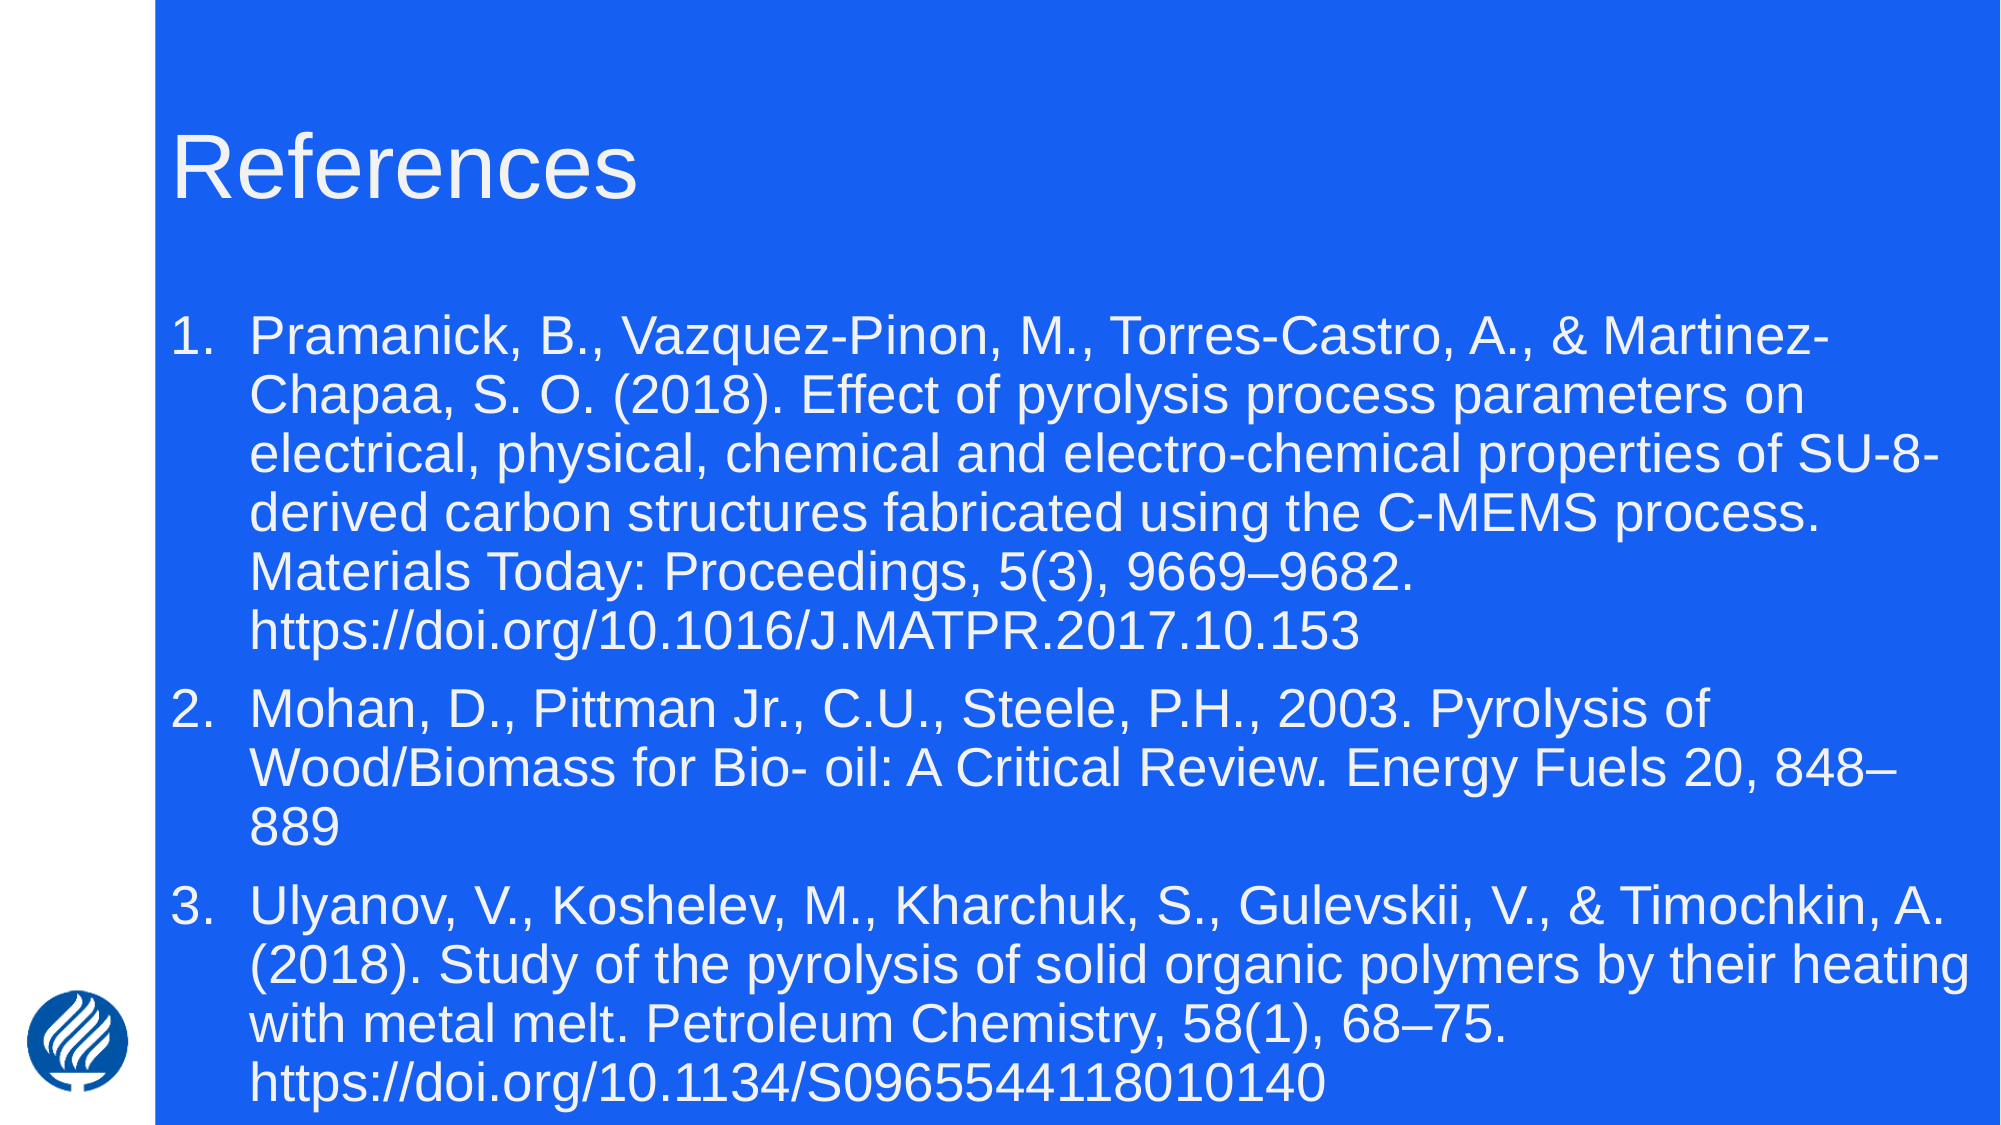

# References
Pramanick, B., Vazquez-Pinon, M., Torres-Castro, A., & Martinez-Chapaa, S. O. (2018). Effect of pyrolysis process parameters on electrical, physical, chemical and electro-chemical properties of SU-8-derived carbon structures fabricated using the C-MEMS process. Materials Today: Proceedings, 5(3), 9669–9682. https://doi.org/10.1016/J.MATPR.2017.10.153
Mohan, D., Pittman Jr., C.U., Steele, P.H., 2003. Pyrolysis of Wood/Biomass for Bio- oil: A Critical Review. Energy Fuels 20, 848–889
Ulyanov, V., Koshelev, M., Kharchuk, S., Gulevskii, V., & Timochkin, A. (2018). Study of the pyrolysis of solid organic polymers by their heating with metal melt. Petroleum Chemistry, 58(1), 68–75. https://doi.org/10.1134/S0965544118010140